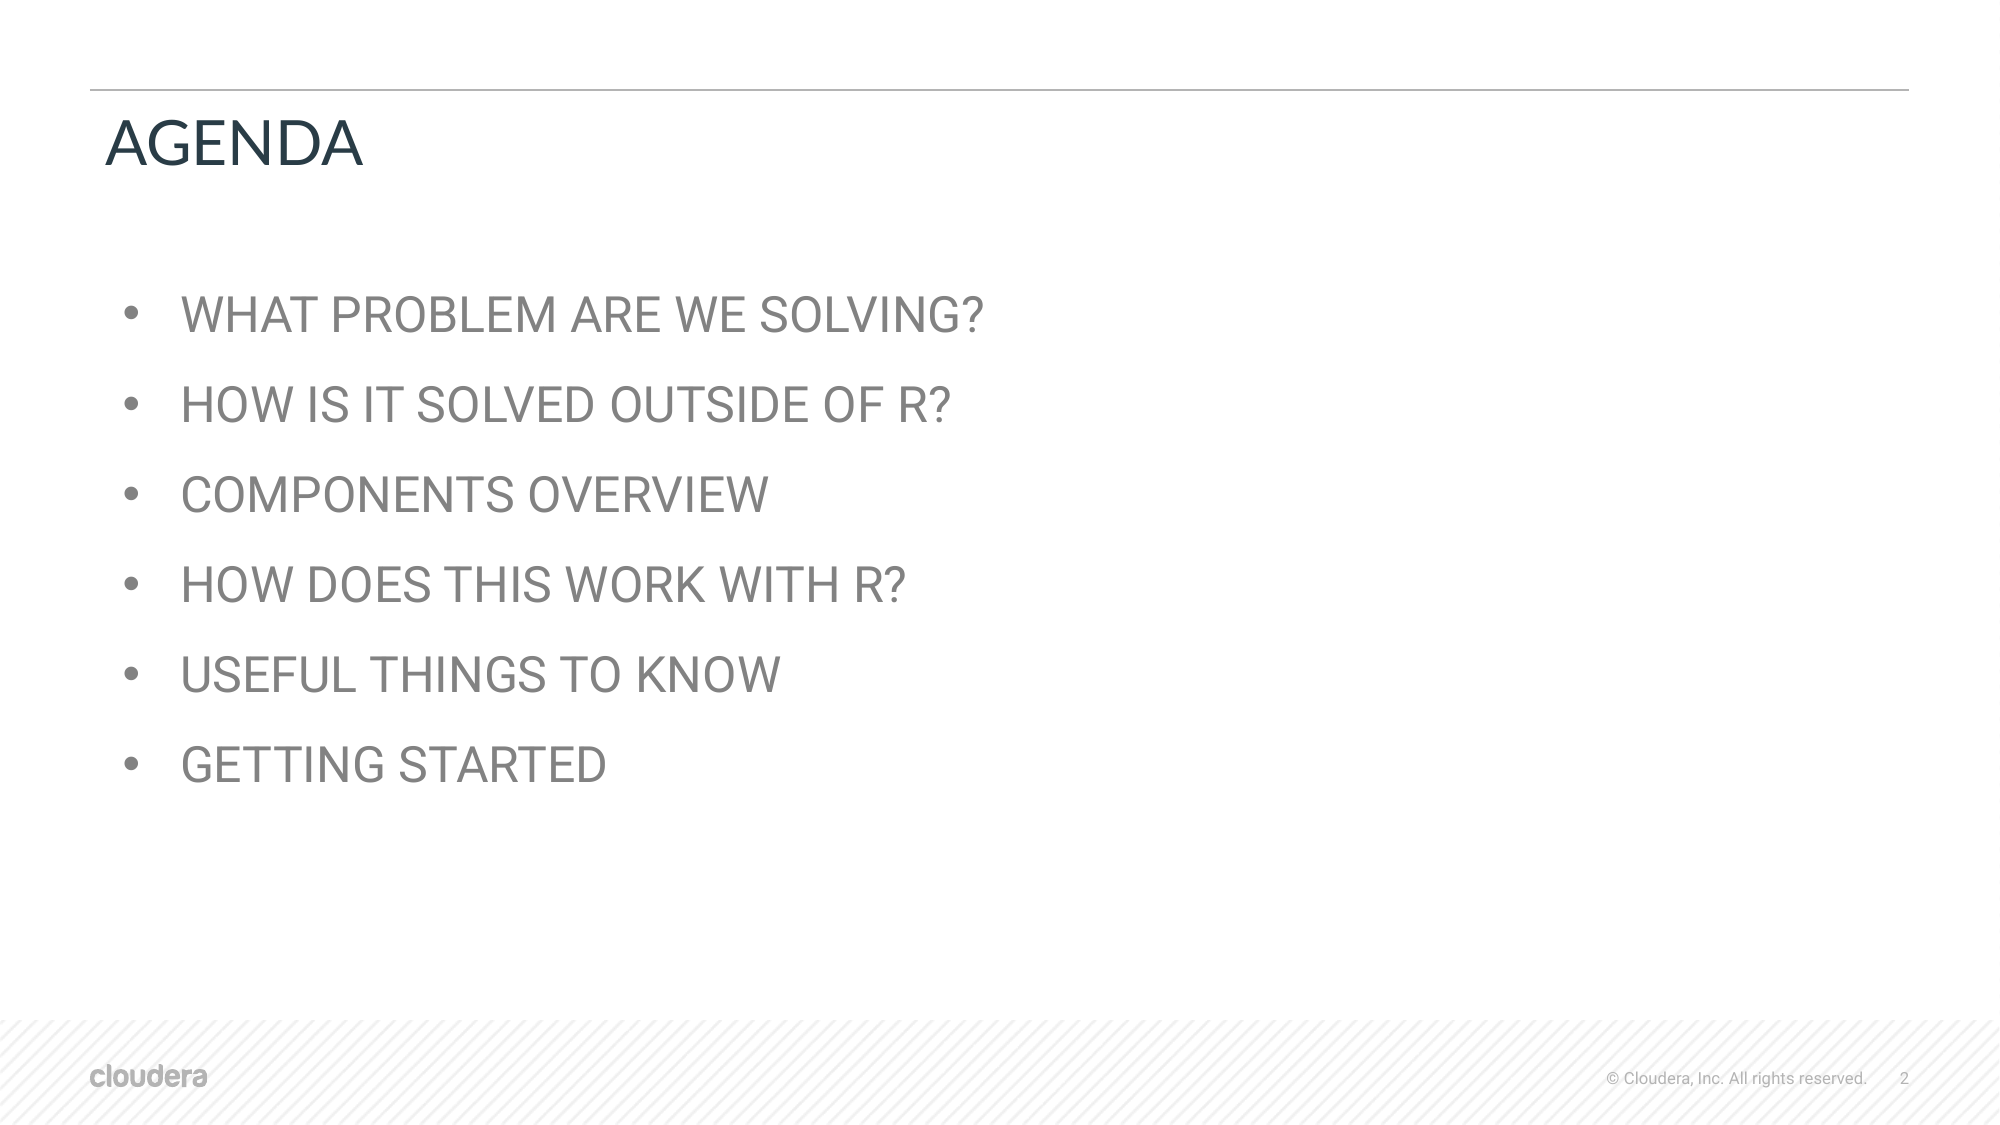

# AGENDA
WHAT PROBLEM ARE WE SOLVING?
HOW IS IT SOLVED OUTSIDE OF R?
COMPONENTS OVERVIEW
HOW DOES THIS WORK WITH R?
USEFUL THINGS TO KNOW
GETTING STARTED